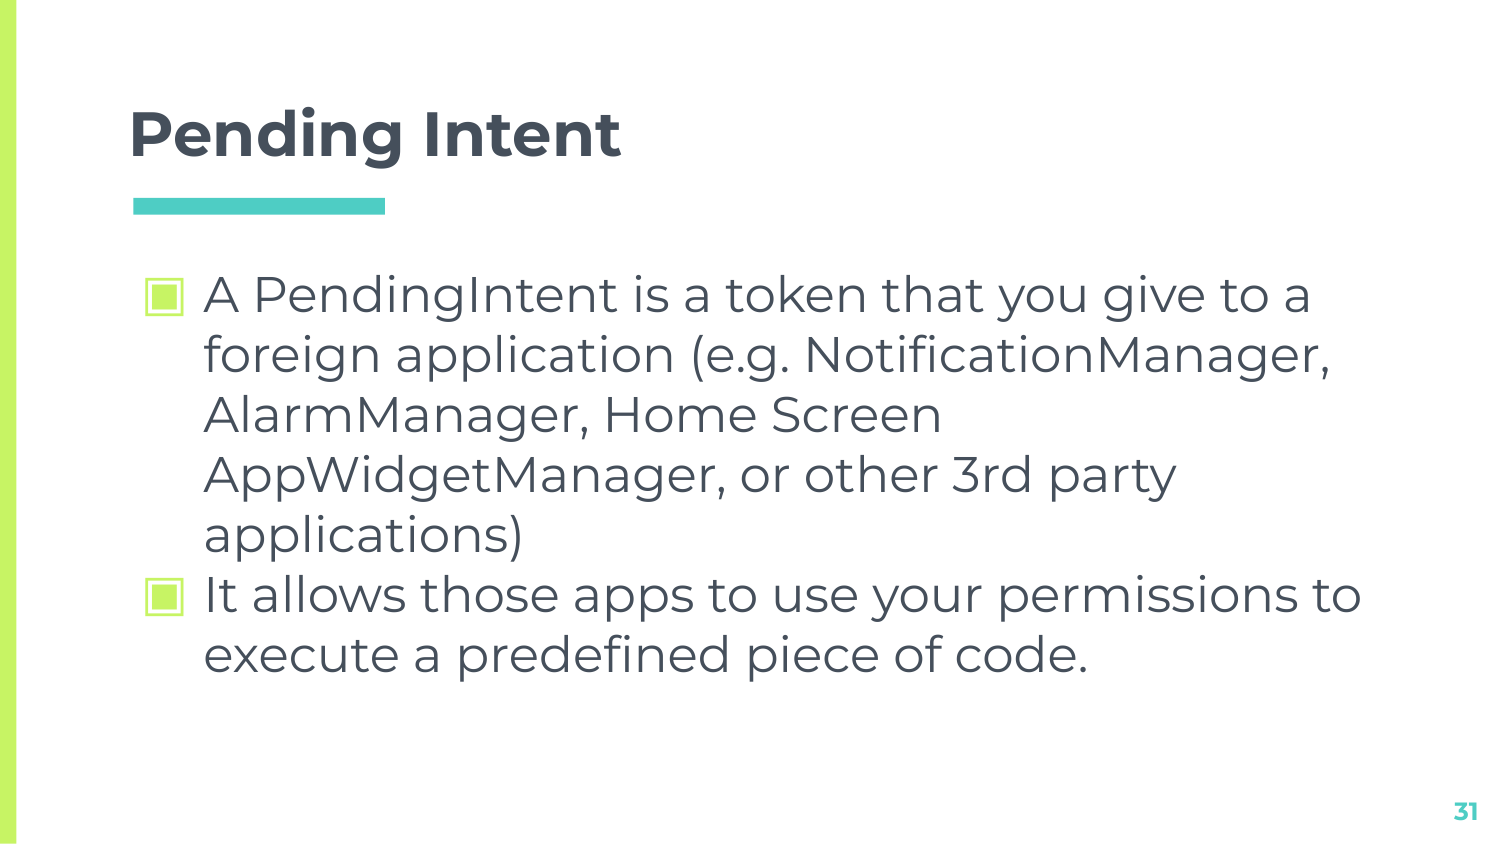

# Pending Intent
A PendingIntent is a token that you give to a foreign application (e.g. NotificationManager, AlarmManager, Home Screen AppWidgetManager, or other 3rd party applications)
It allows those apps to use your permissions to execute a predefined piece of code.
31